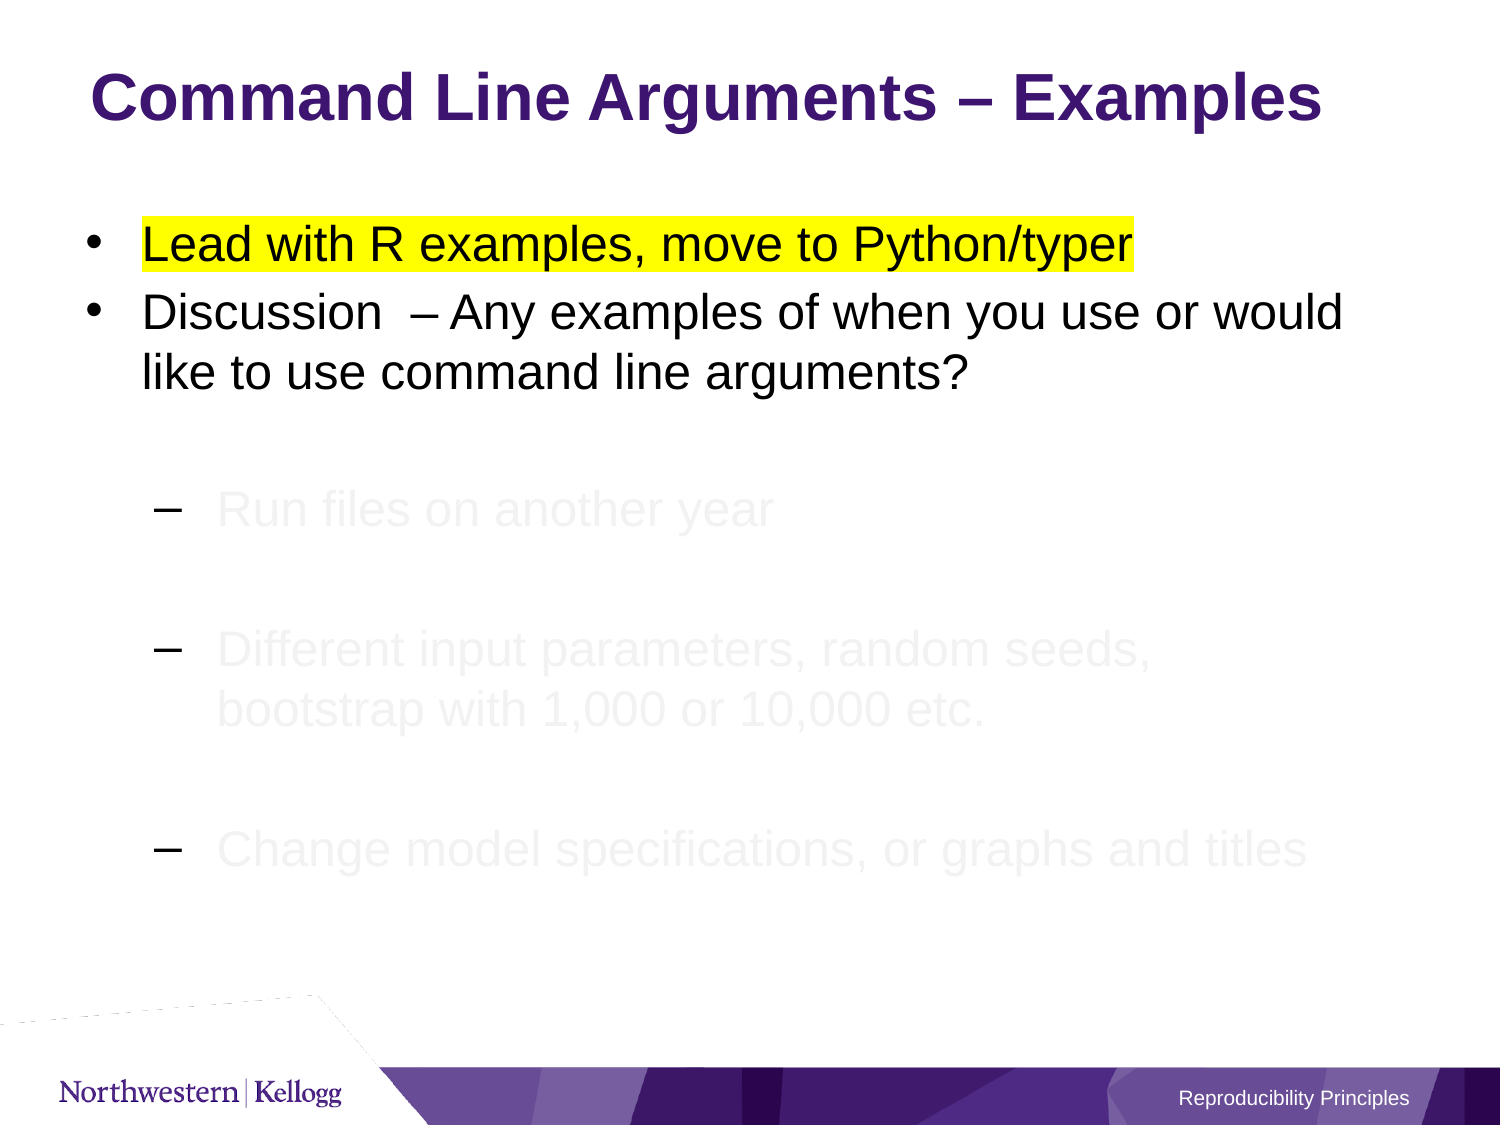

# Command Line Arguments – Examples
Lead with R examples, move to Python/typer
Discussion  – Any examples of when you use or would like to use command line arguments?

Run files on another year

Different input parameters, random seeds,  bootstrap with 1,000 or 10,000 etc.

Change model specifications, or graphs and titles

Reproducibility Principles